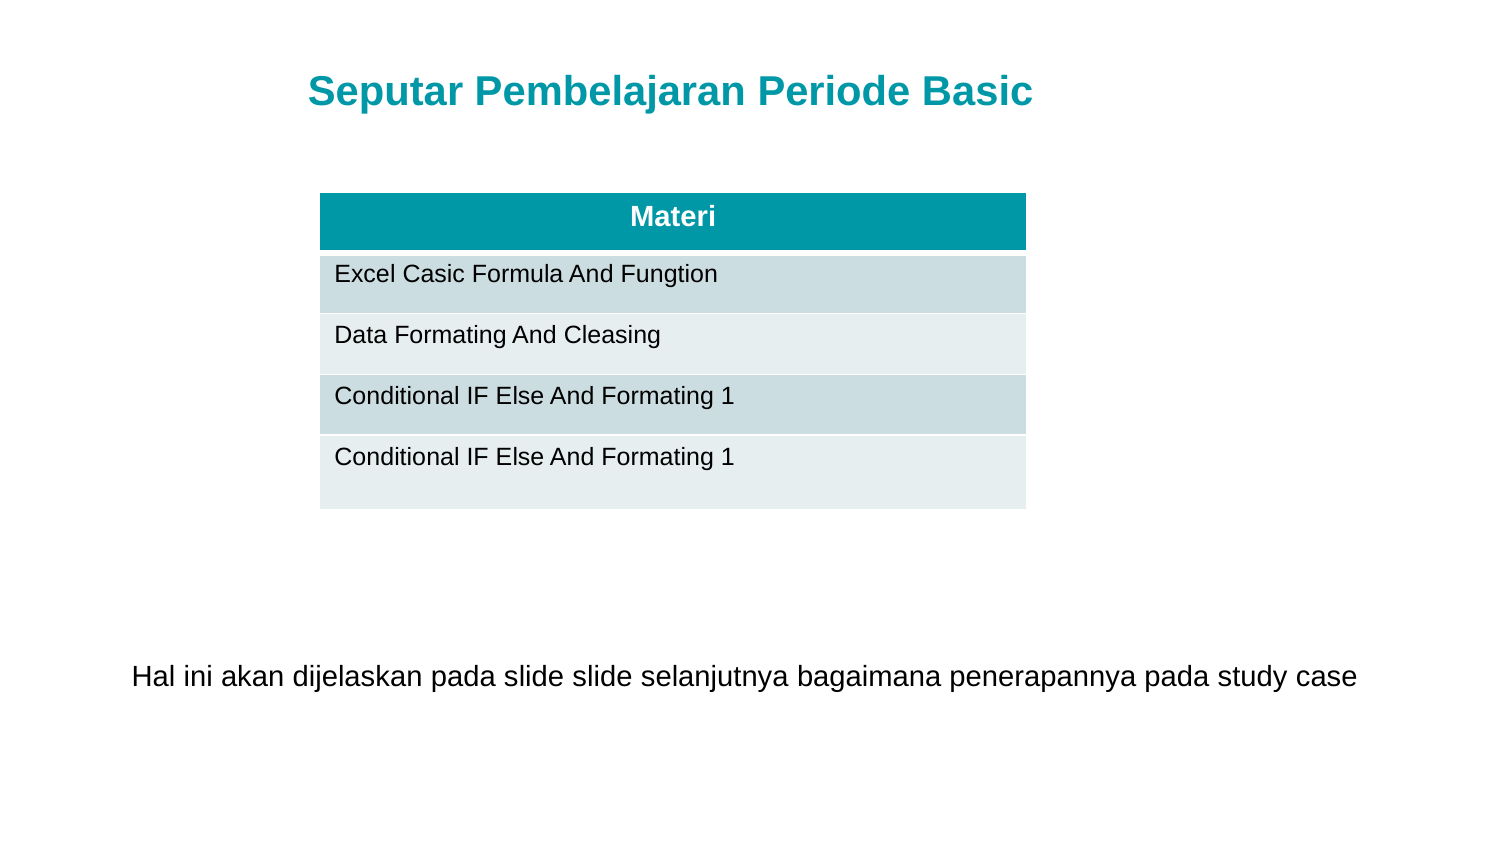

Seputar Pembelajaran Periode Basic
| Materi |
| --- |
| Excel Casic Formula And Fungtion |
| Data Formating And Cleasing |
| Conditional IF Else And Formating 1 |
| Conditional IF Else And Formating 1 |
Hal ini akan dijelaskan pada slide slide selanjutnya bagaimana penerapannya pada study case